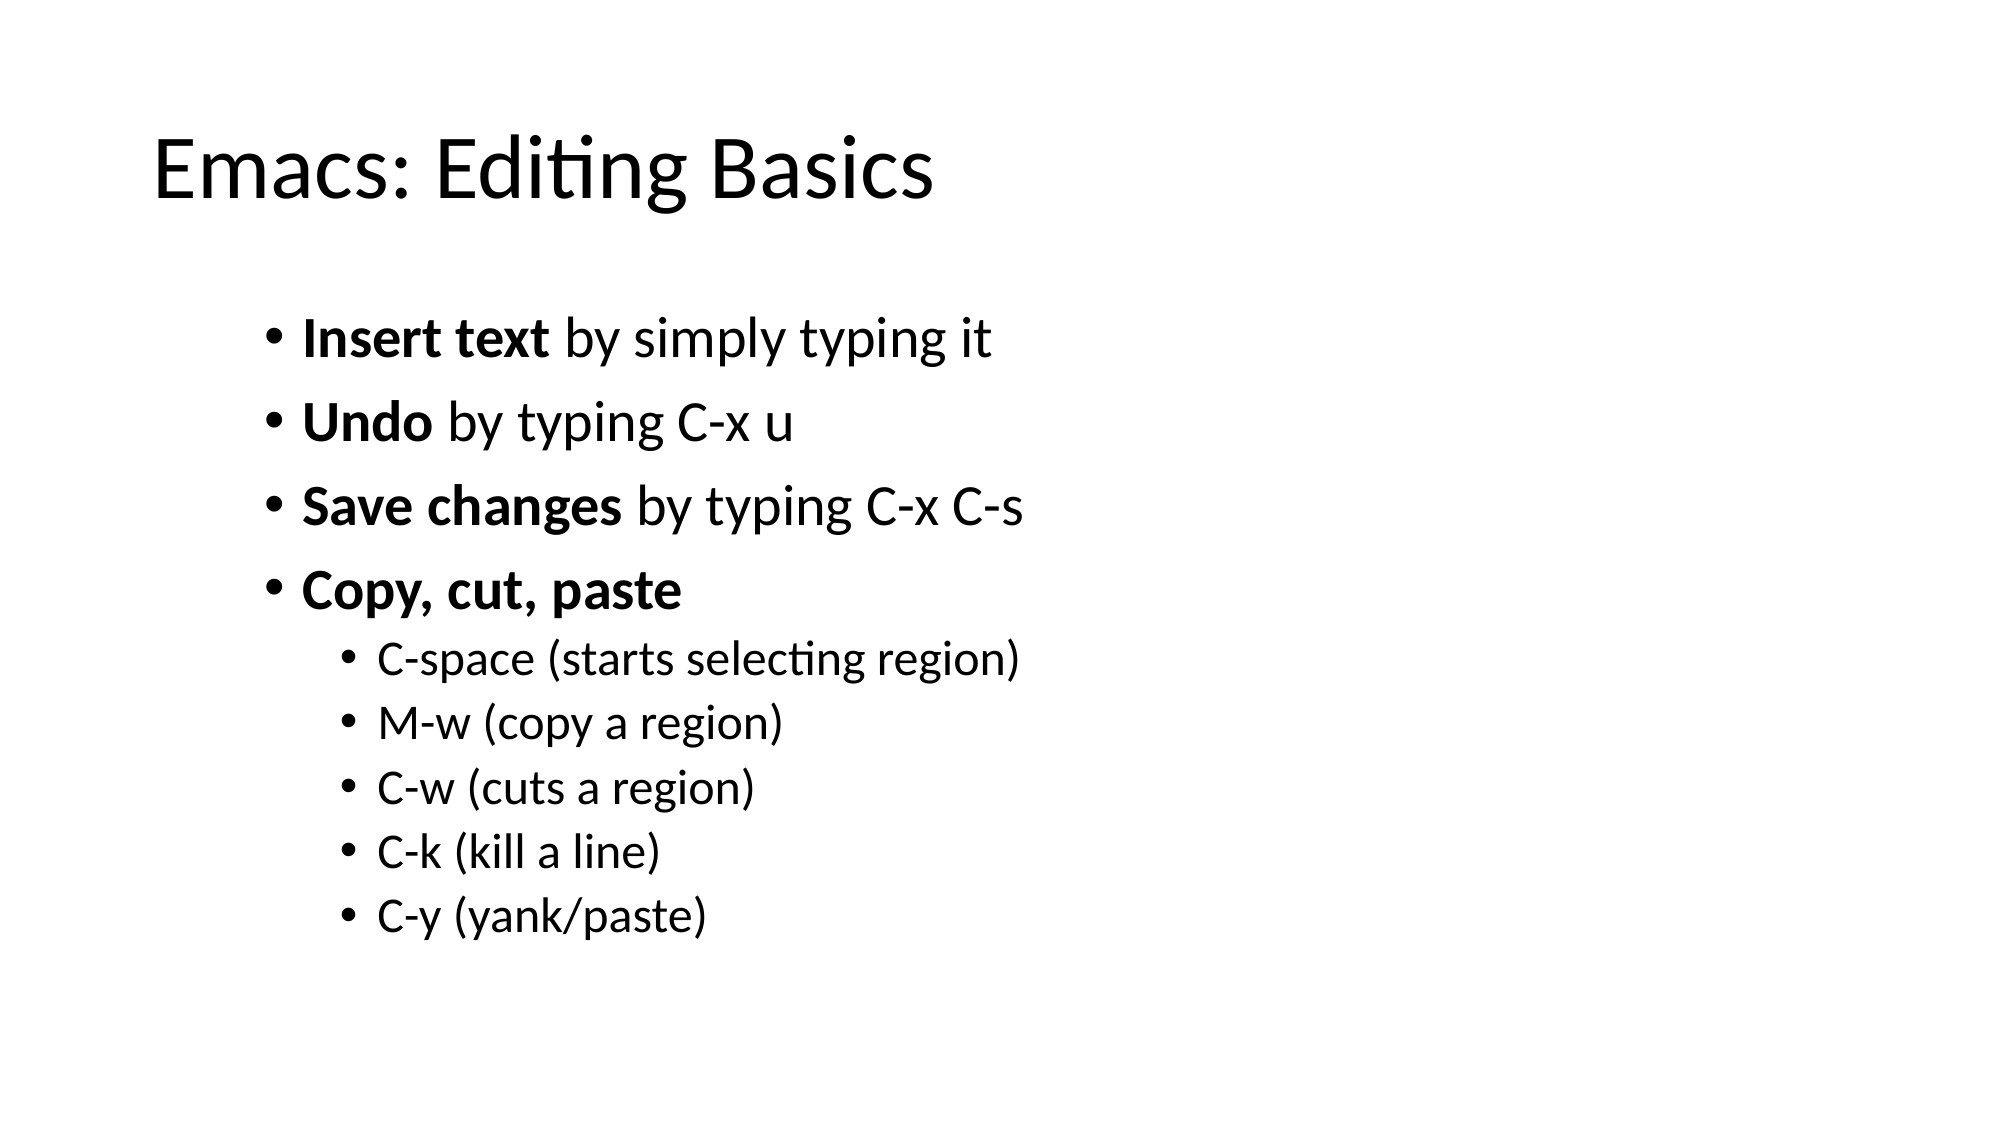

# Emacs: Editing Basics
Insert text by simply typing it
Undo by typing C-x u
Save changes by typing C-x C-s
Copy, cut, paste
C-space (starts selecting region)
M-w (copy a region)
C-w (cuts a region)
C-k (kill a line)
C-y (yank/paste)